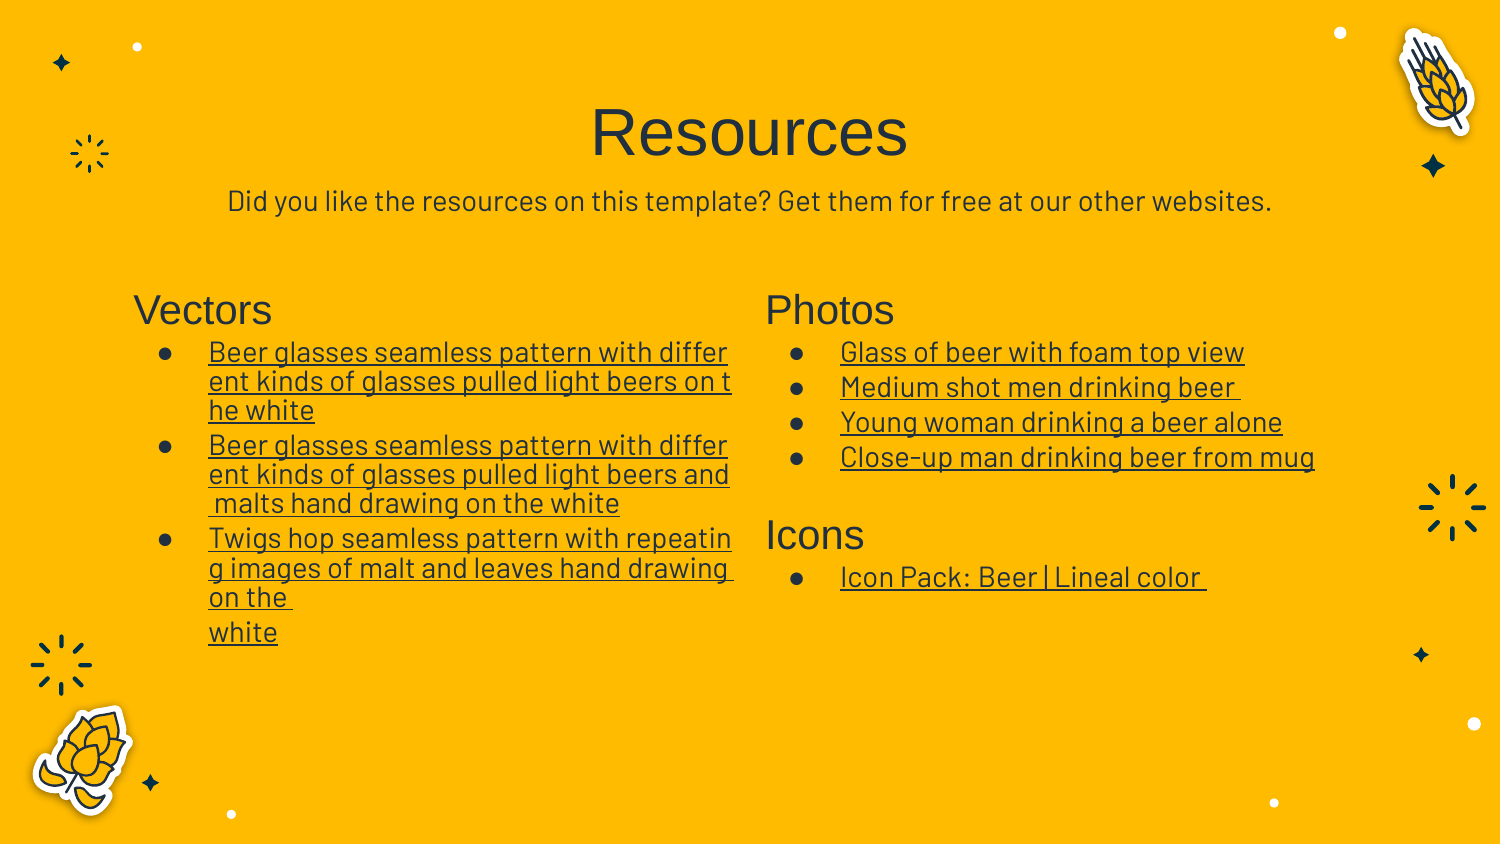

# Resources
Did you like the resources on this template? Get them for free at our other websites.

Vectors
Beer glasses seamless pattern with different kinds of glasses pulled light beers on the white
Beer glasses seamless pattern with different kinds of glasses pulled light beers and malts hand drawing on the white
Twigs hop seamless pattern with repeating images of malt and leaves hand drawing on the white
Photos
Glass of beer with foam top view
Medium shot men drinking beer
Young woman drinking a beer alone
Close-up man drinking beer from mug

Icons
Icon Pack: Beer | Lineal color